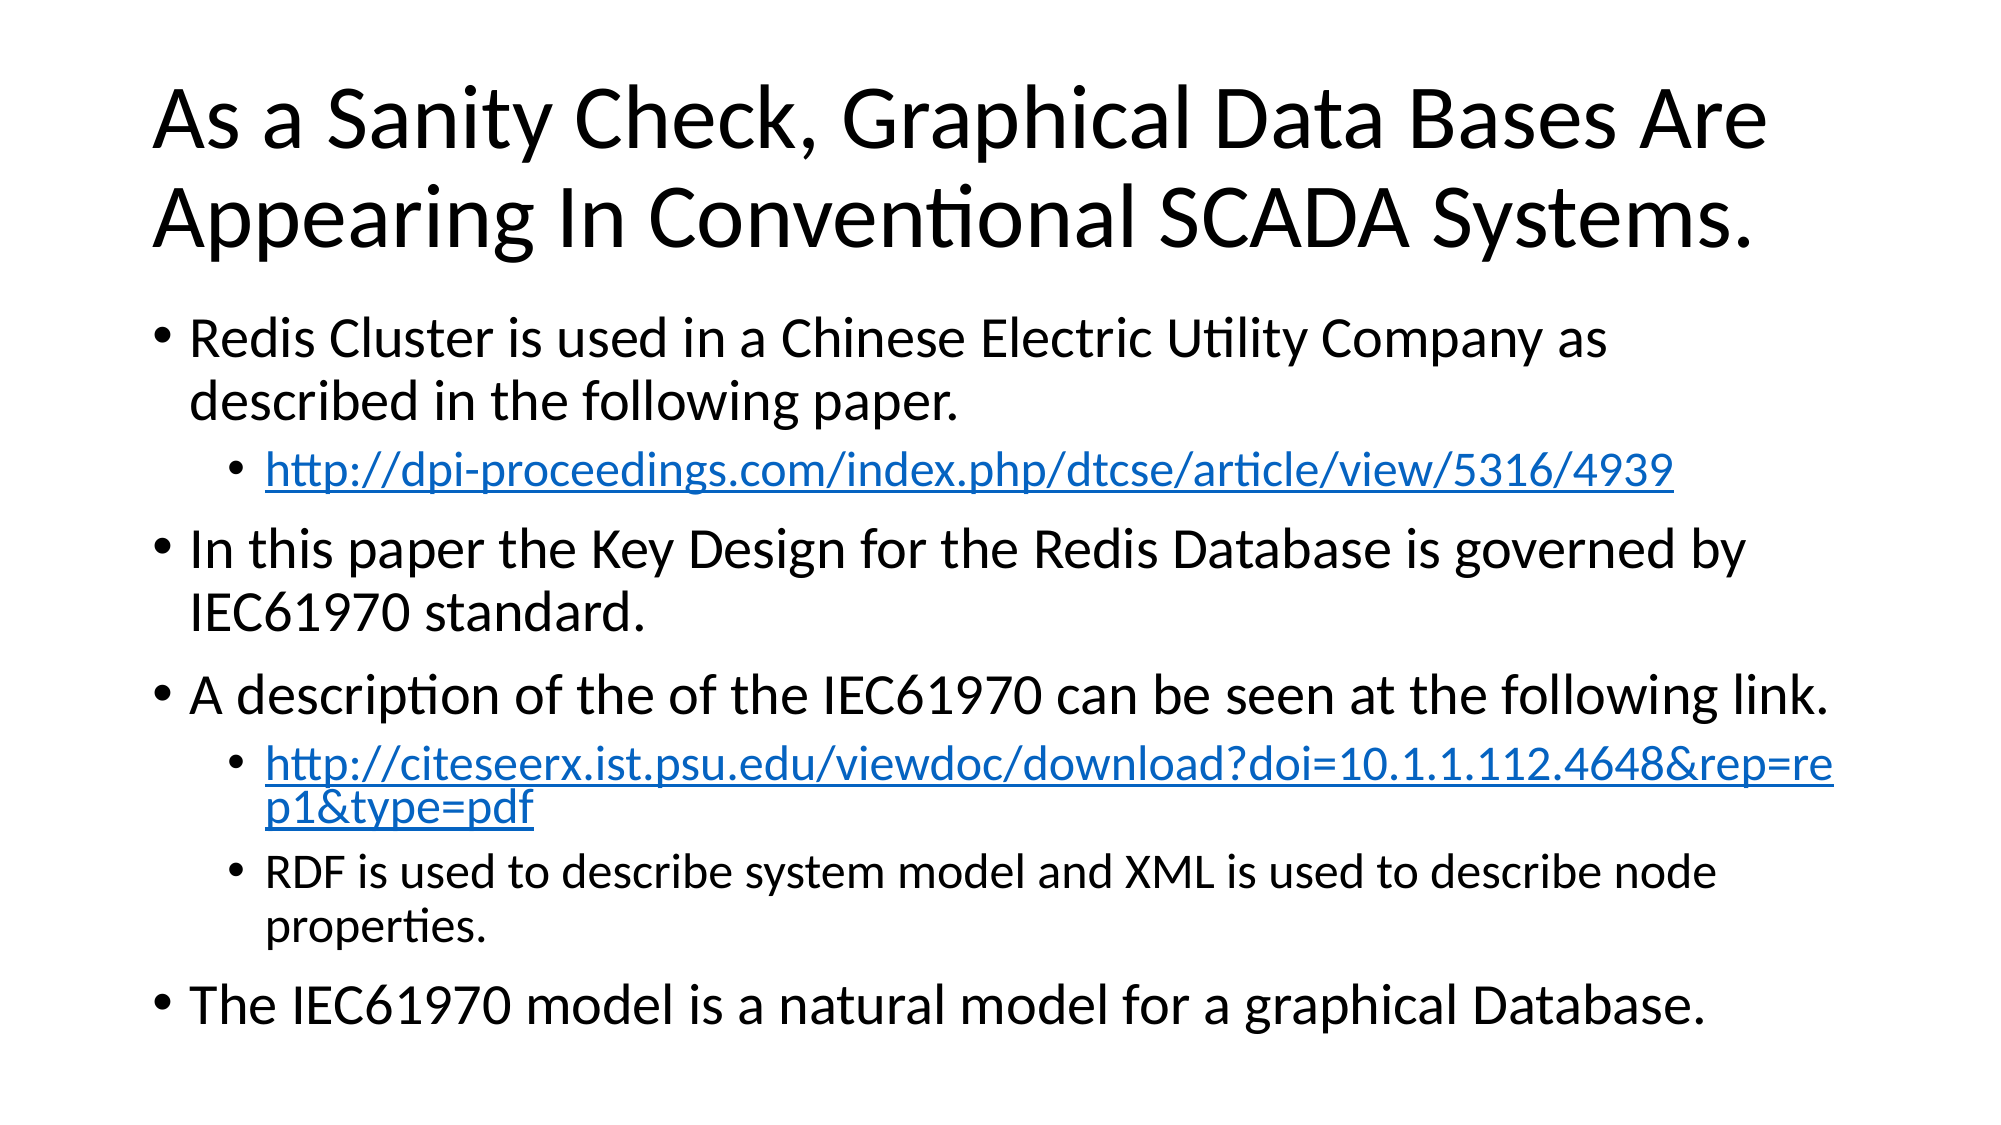

# As a Sanity Check, Graphical Data Bases Are Appearing In Conventional SCADA Systems.
Redis Cluster is used in a Chinese Electric Utility Company as described in the following paper.
http://dpi-proceedings.com/index.php/dtcse/article/view/5316/4939
In this paper the Key Design for the Redis Database is governed by IEC61970 standard.
A description of the of the IEC61970 can be seen at the following link.
http://citeseerx.ist.psu.edu/viewdoc/download?doi=10.1.1.112.4648&rep=rep1&type=pdf
RDF is used to describe system model and XML is used to describe node properties.
The IEC61970 model is a natural model for a graphical Database.